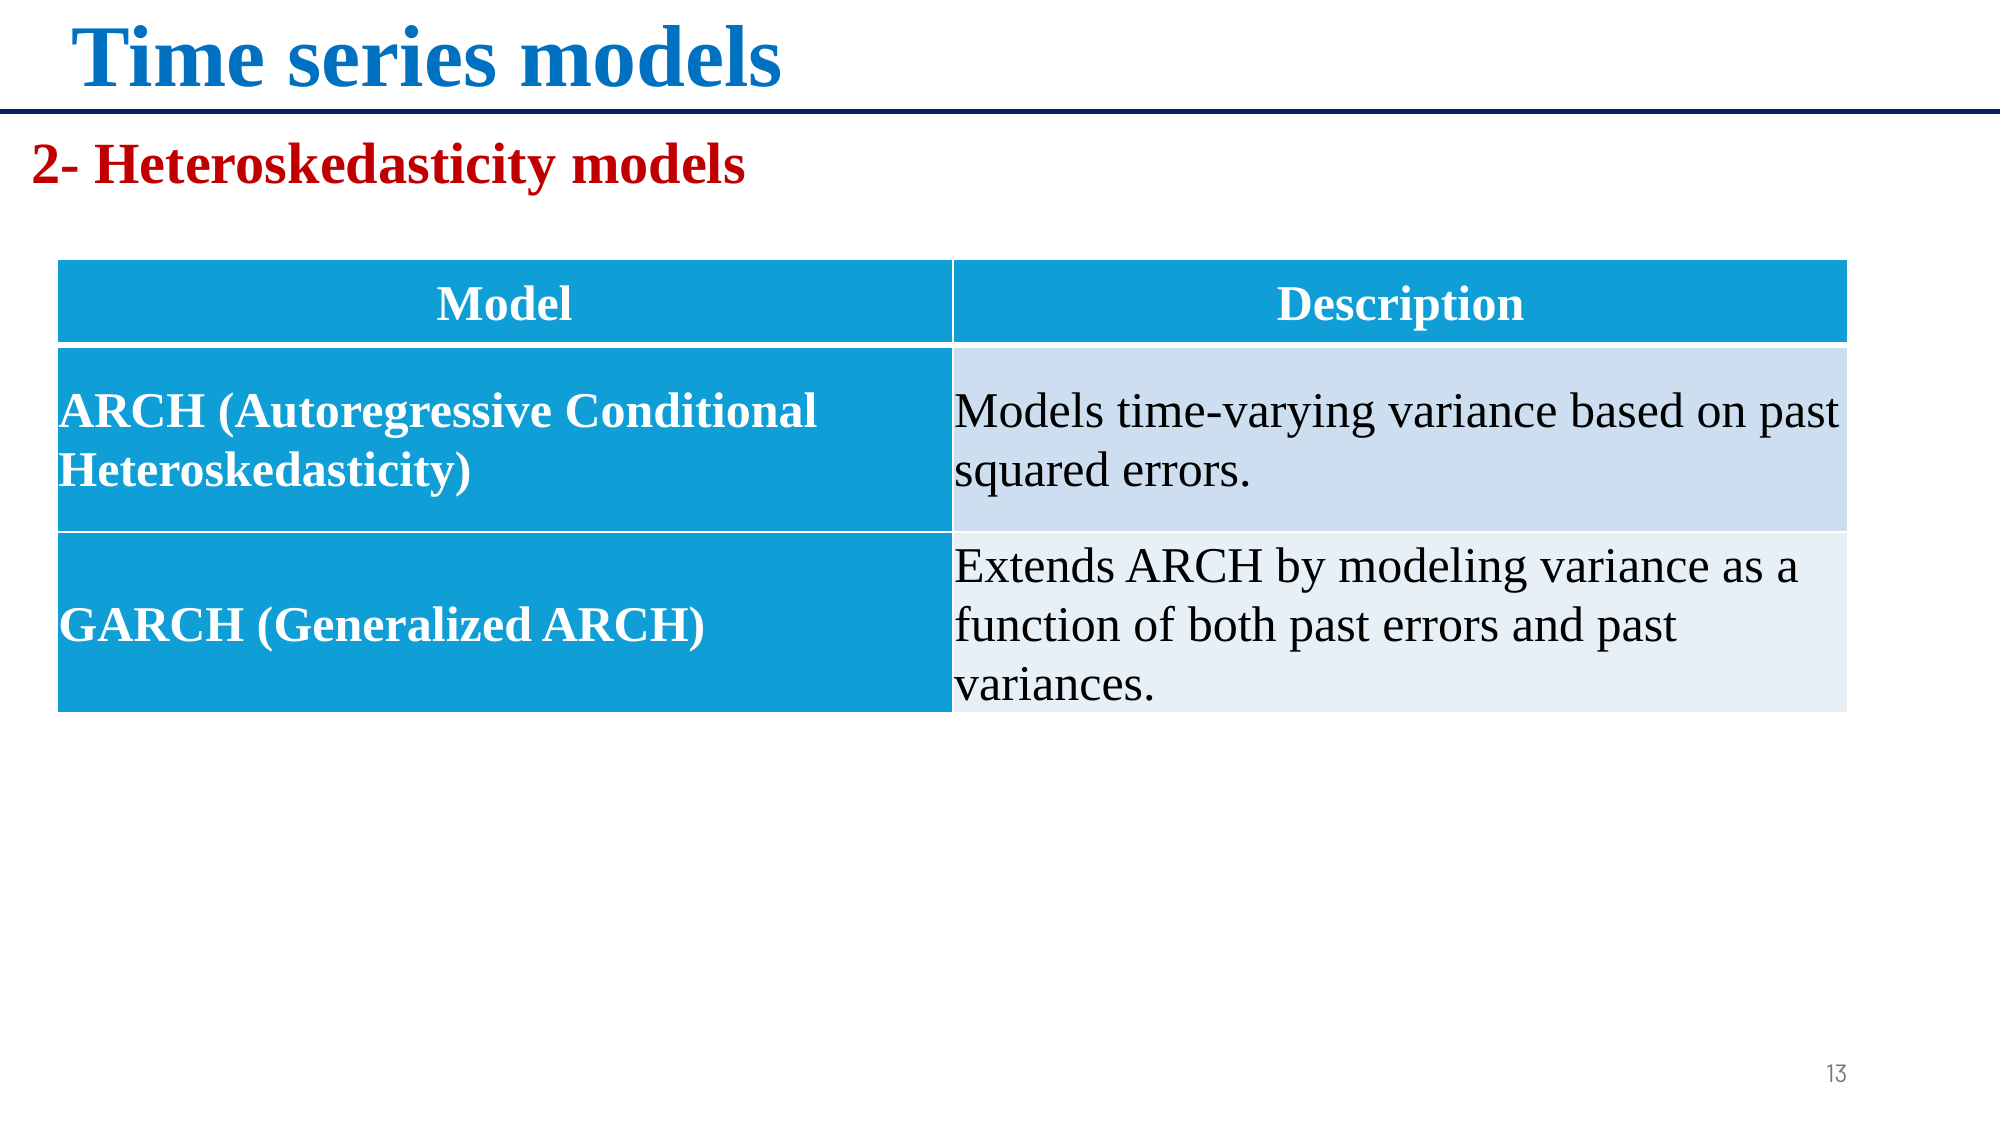

# Time series models
2- Heteroskedasticity models

| Model | Description |
| --- | --- |
| ARCH (Autoregressive Conditional Heteroskedasticity) | Models time-varying variance based on past squared errors. |
| GARCH (Generalized ARCH) | Extends ARCH by modeling variance as a function of both past errors and past variances. |
13